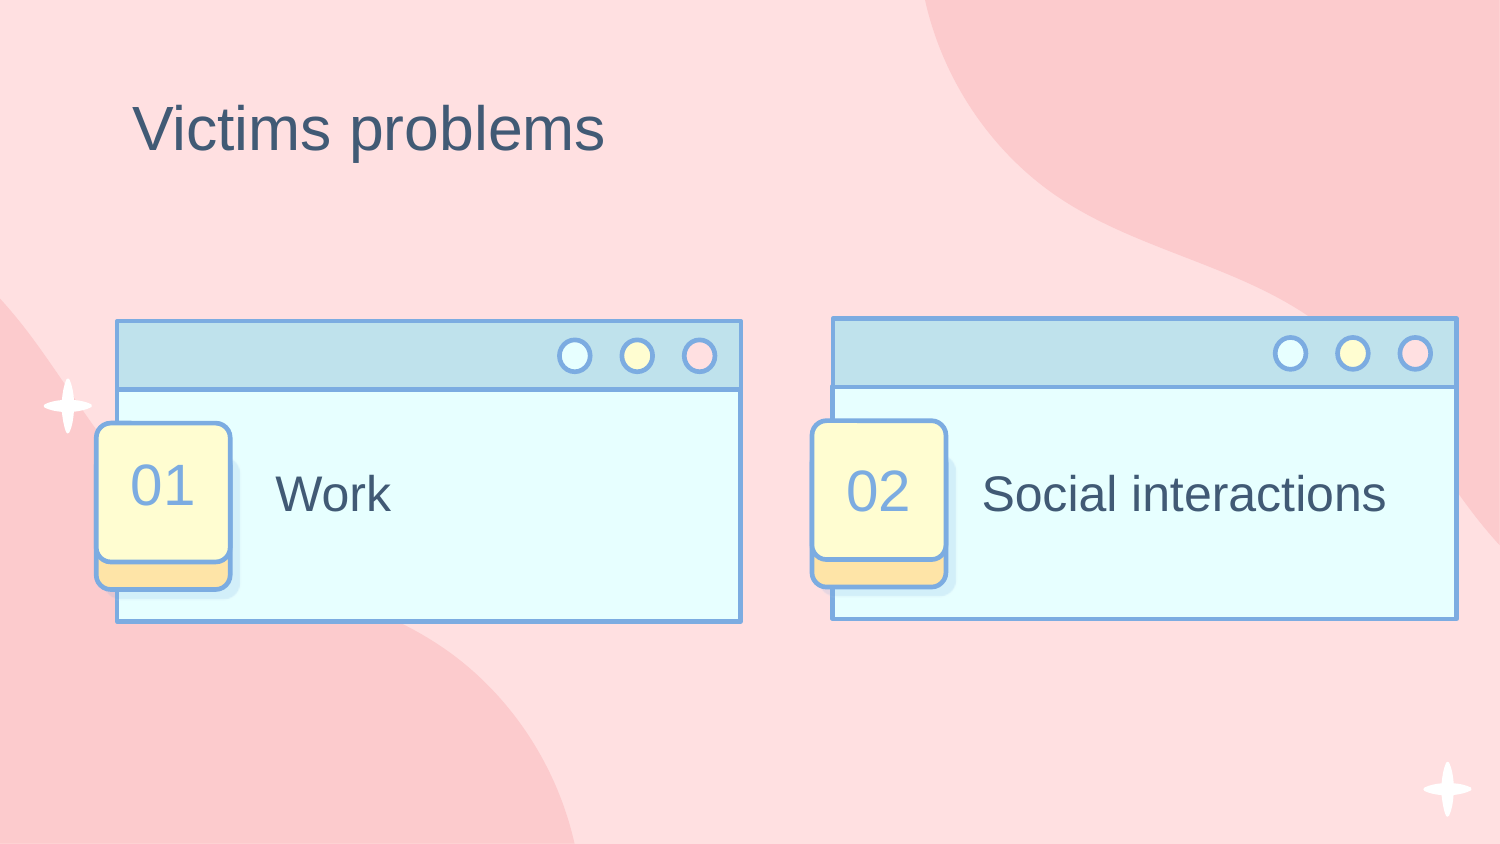

# Victims problems

01
02
Work
Social interactions